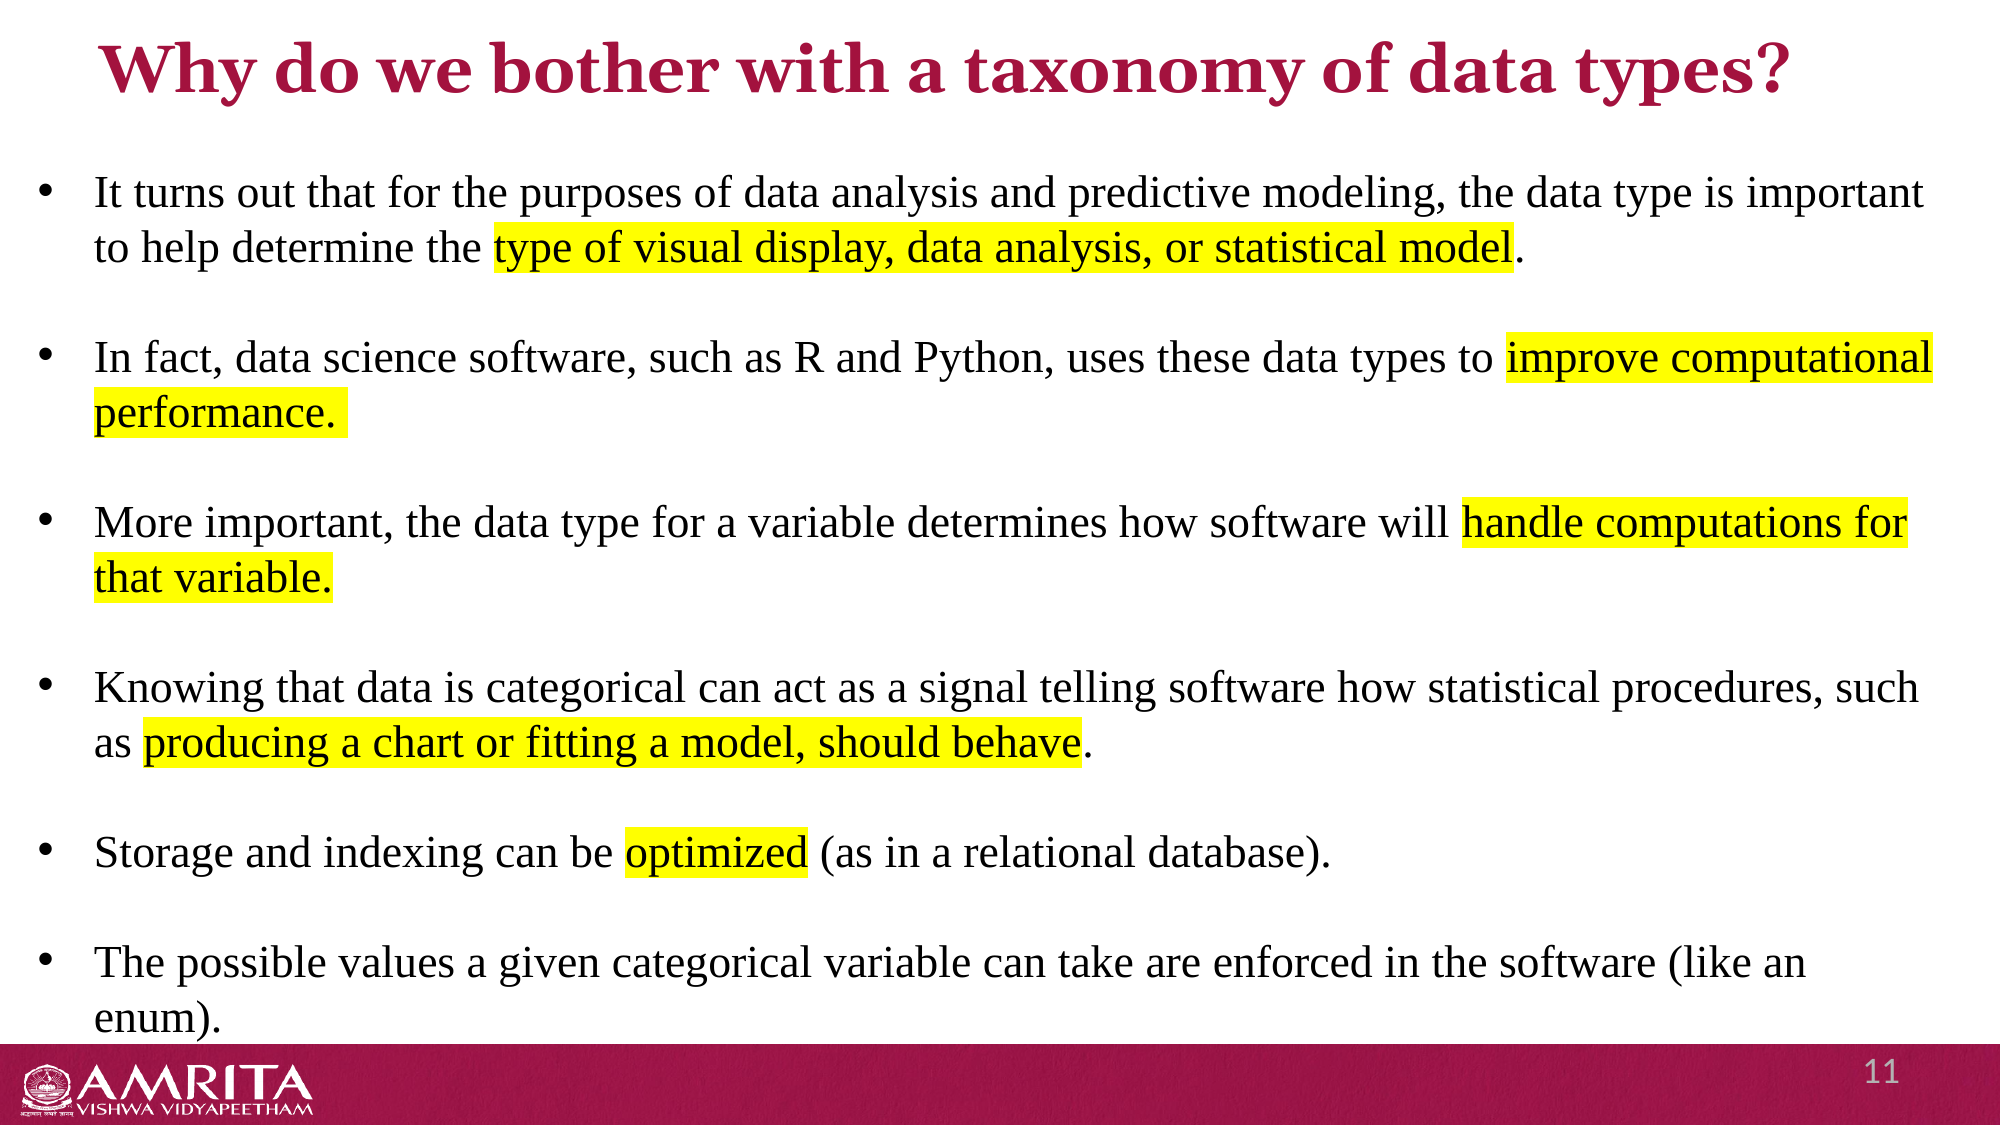

# Why do we bother with a taxonomy of data types?
It turns out that for the purposes of data analysis and predictive modeling, the data type is important to help determine the type of visual display, data analysis, or statistical model.

In fact, data science software, such as R and Python, uses these data types to improve computational performance.

More important, the data type for a variable determines how software will handle computations for that variable.

Knowing that data is categorical can act as a signal telling software how statistical procedures, such as producing a chart or fitting a model, should behave.

Storage and indexing can be optimized (as in a relational database).

The possible values a given categorical variable can take are enforced in the software (like an enum).
11